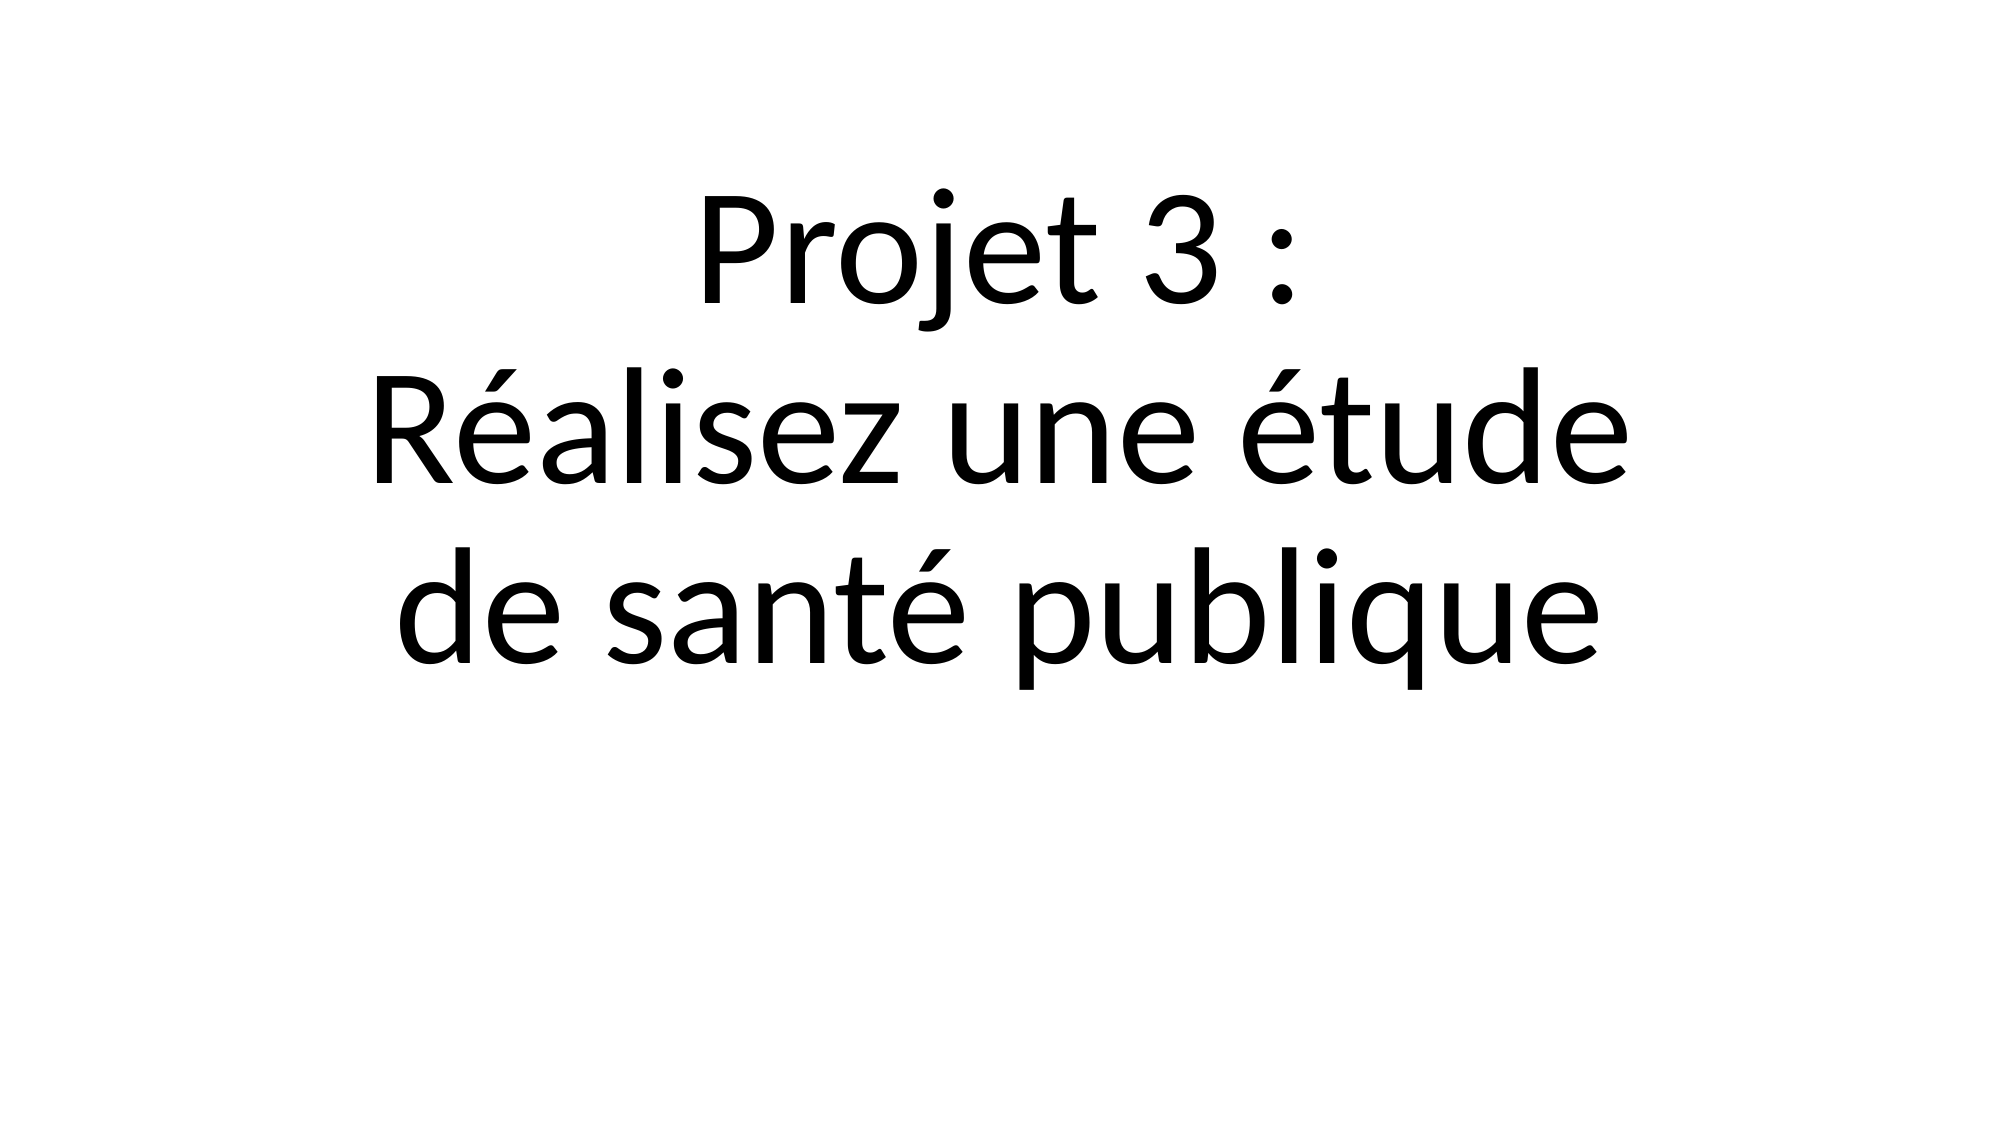

# Projet 3 : Réalisez une étude de santé publique